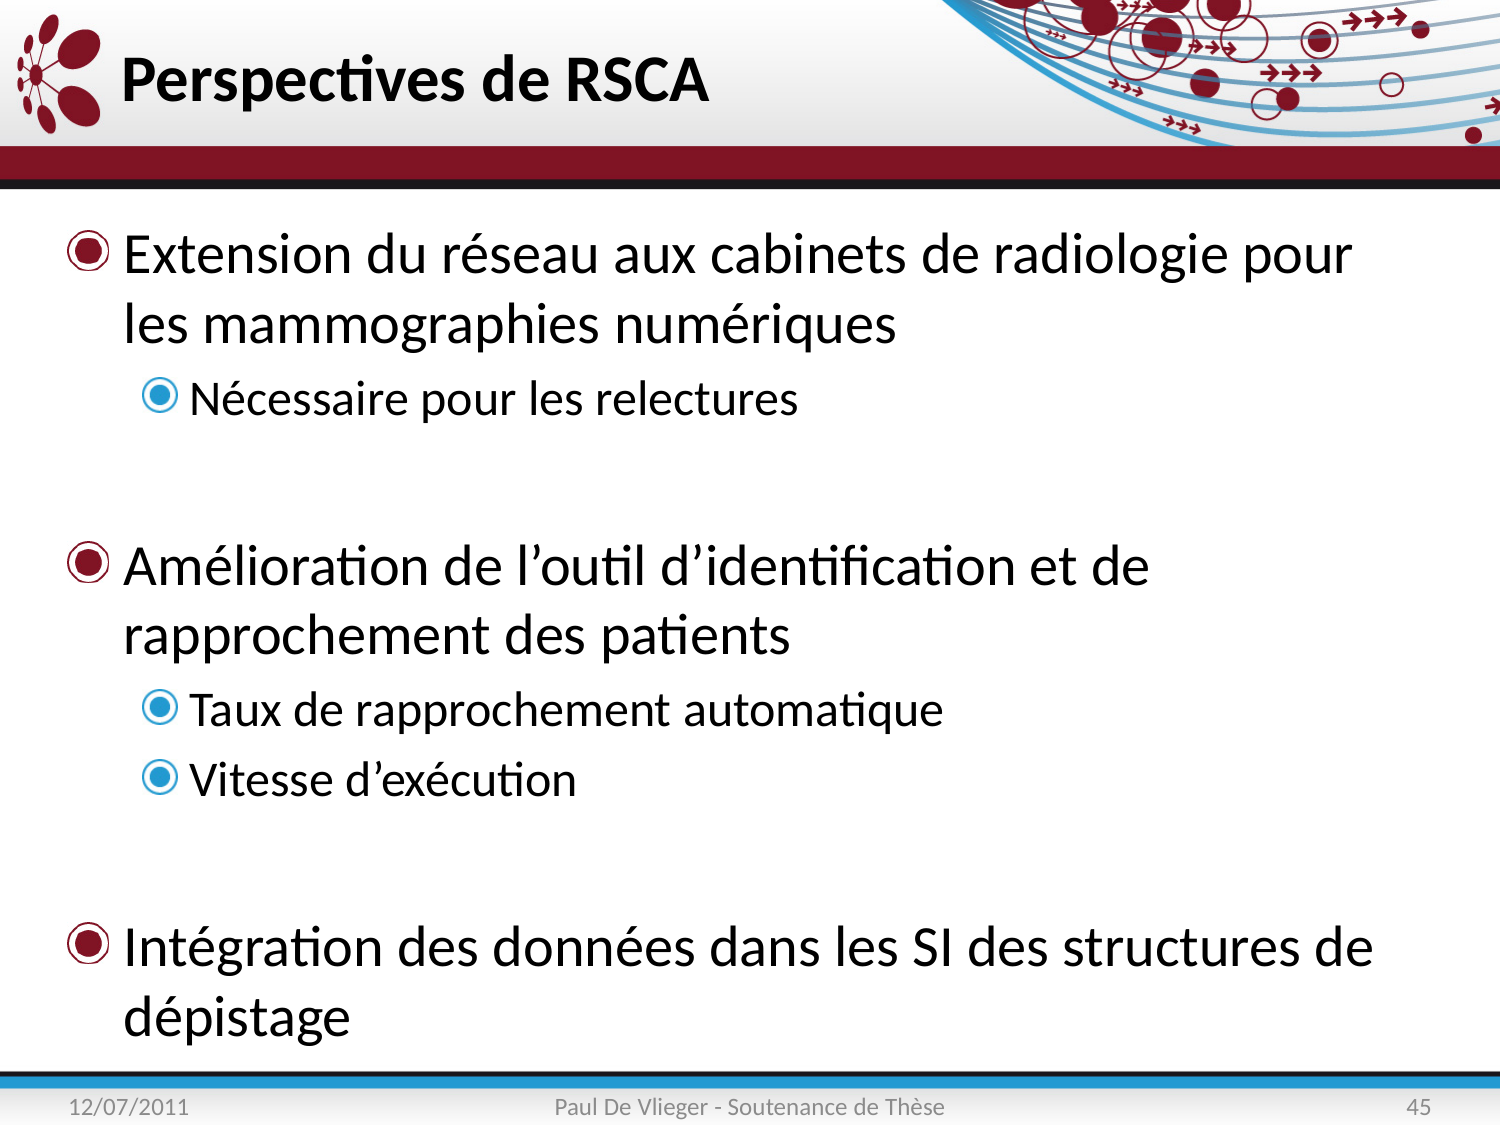

# Perspectives de RSCA
Extension du réseau aux cabinets de radiologie pour les mammographies numériques
Nécessaire pour les relectures

Amélioration de l’outil d’identification et de rapprochement des patients
Taux de rapprochement automatique
Vitesse d’exécution

Intégration des données dans les SI des structures de dépistage

12/07/2011
Paul De Vlieger - Soutenance de Thèse
45